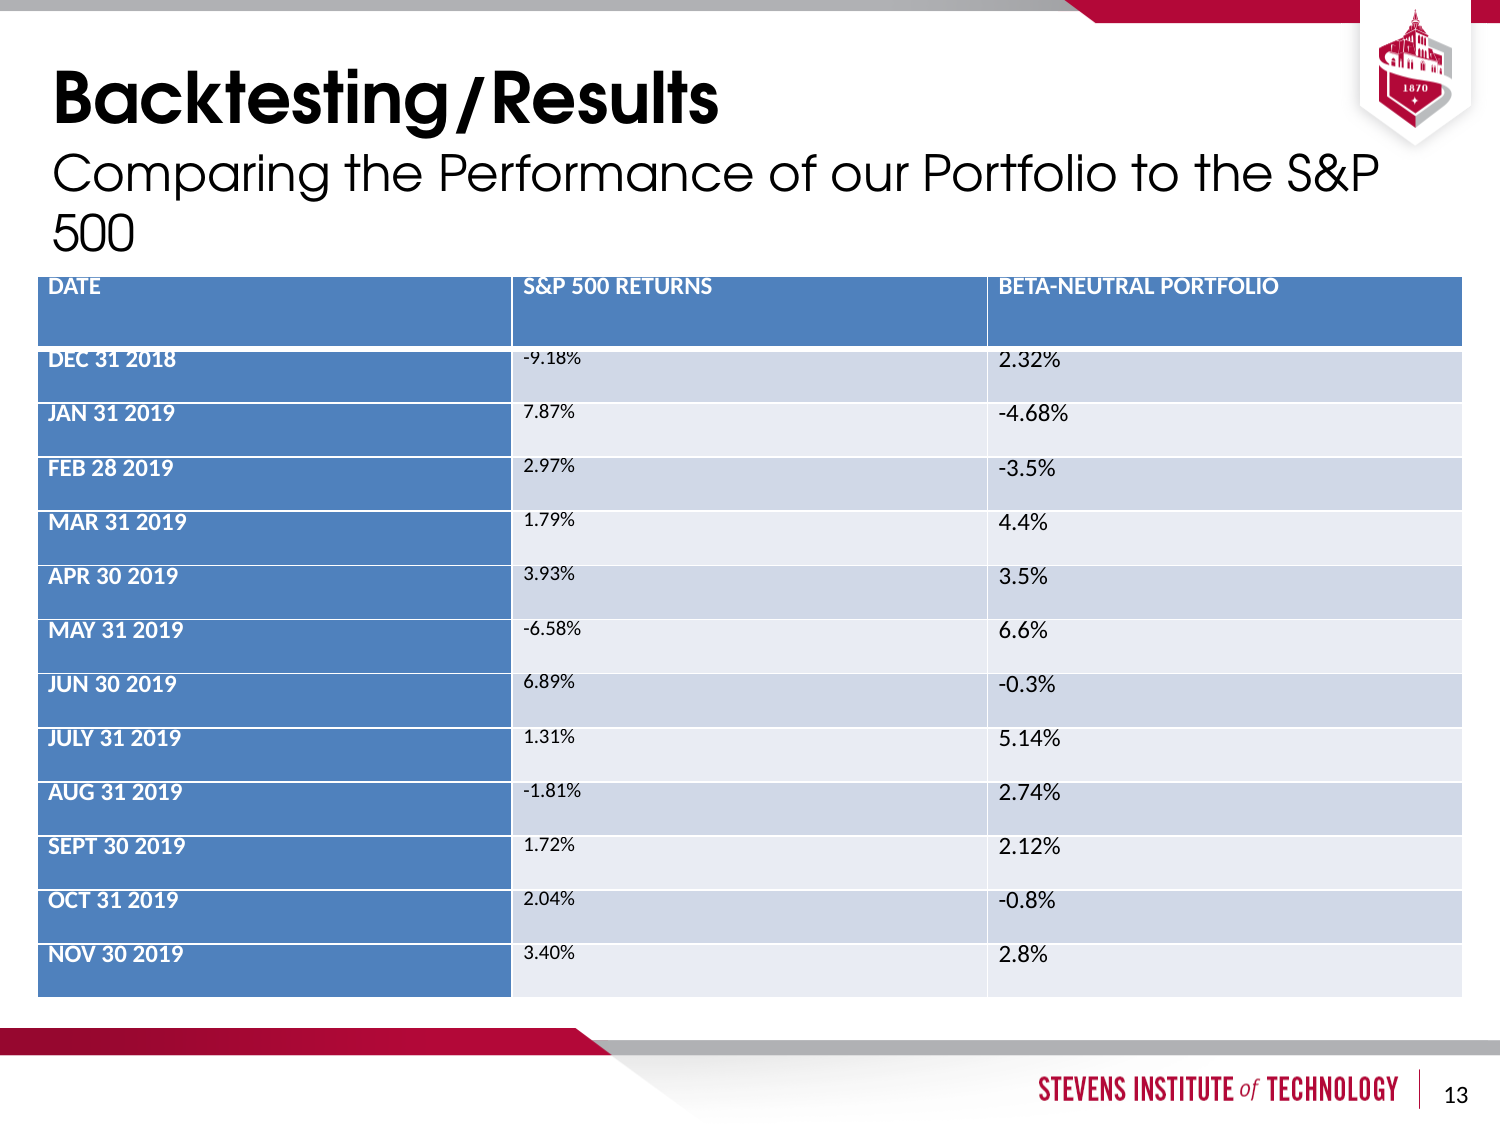

# Backtesting/Results
Comparing the Performance of our Portfolio to the S&P 500
| Date | S&P 500 Returns | Beta-Neutral Portfolio |
| --- | --- | --- |
| Dec 31 2018 | -9.18% | 2.32% |
| Jan 31 2019 | 7.87% | -4.68% |
| Feb 28 2019 | 2.97% | -3.5% |
| Mar 31 2019 | 1.79% | 4.4% |
| Apr 30 2019 | 3.93% | 3.5% |
| May 31 2019 | -6.58% | 6.6% |
| Jun 30 2019 | 6.89% | -0.3% |
| July 31 2019 | 1.31% | 5.14% |
| Aug 31 2019 | -1.81% | 2.74% |
| Sept 30 2019 | 1.72% | 2.12% |
| Oct 31 2019 | 2.04% | -0.8% |
| Nov 30 2019 | 3.40% | 2.8% |

13